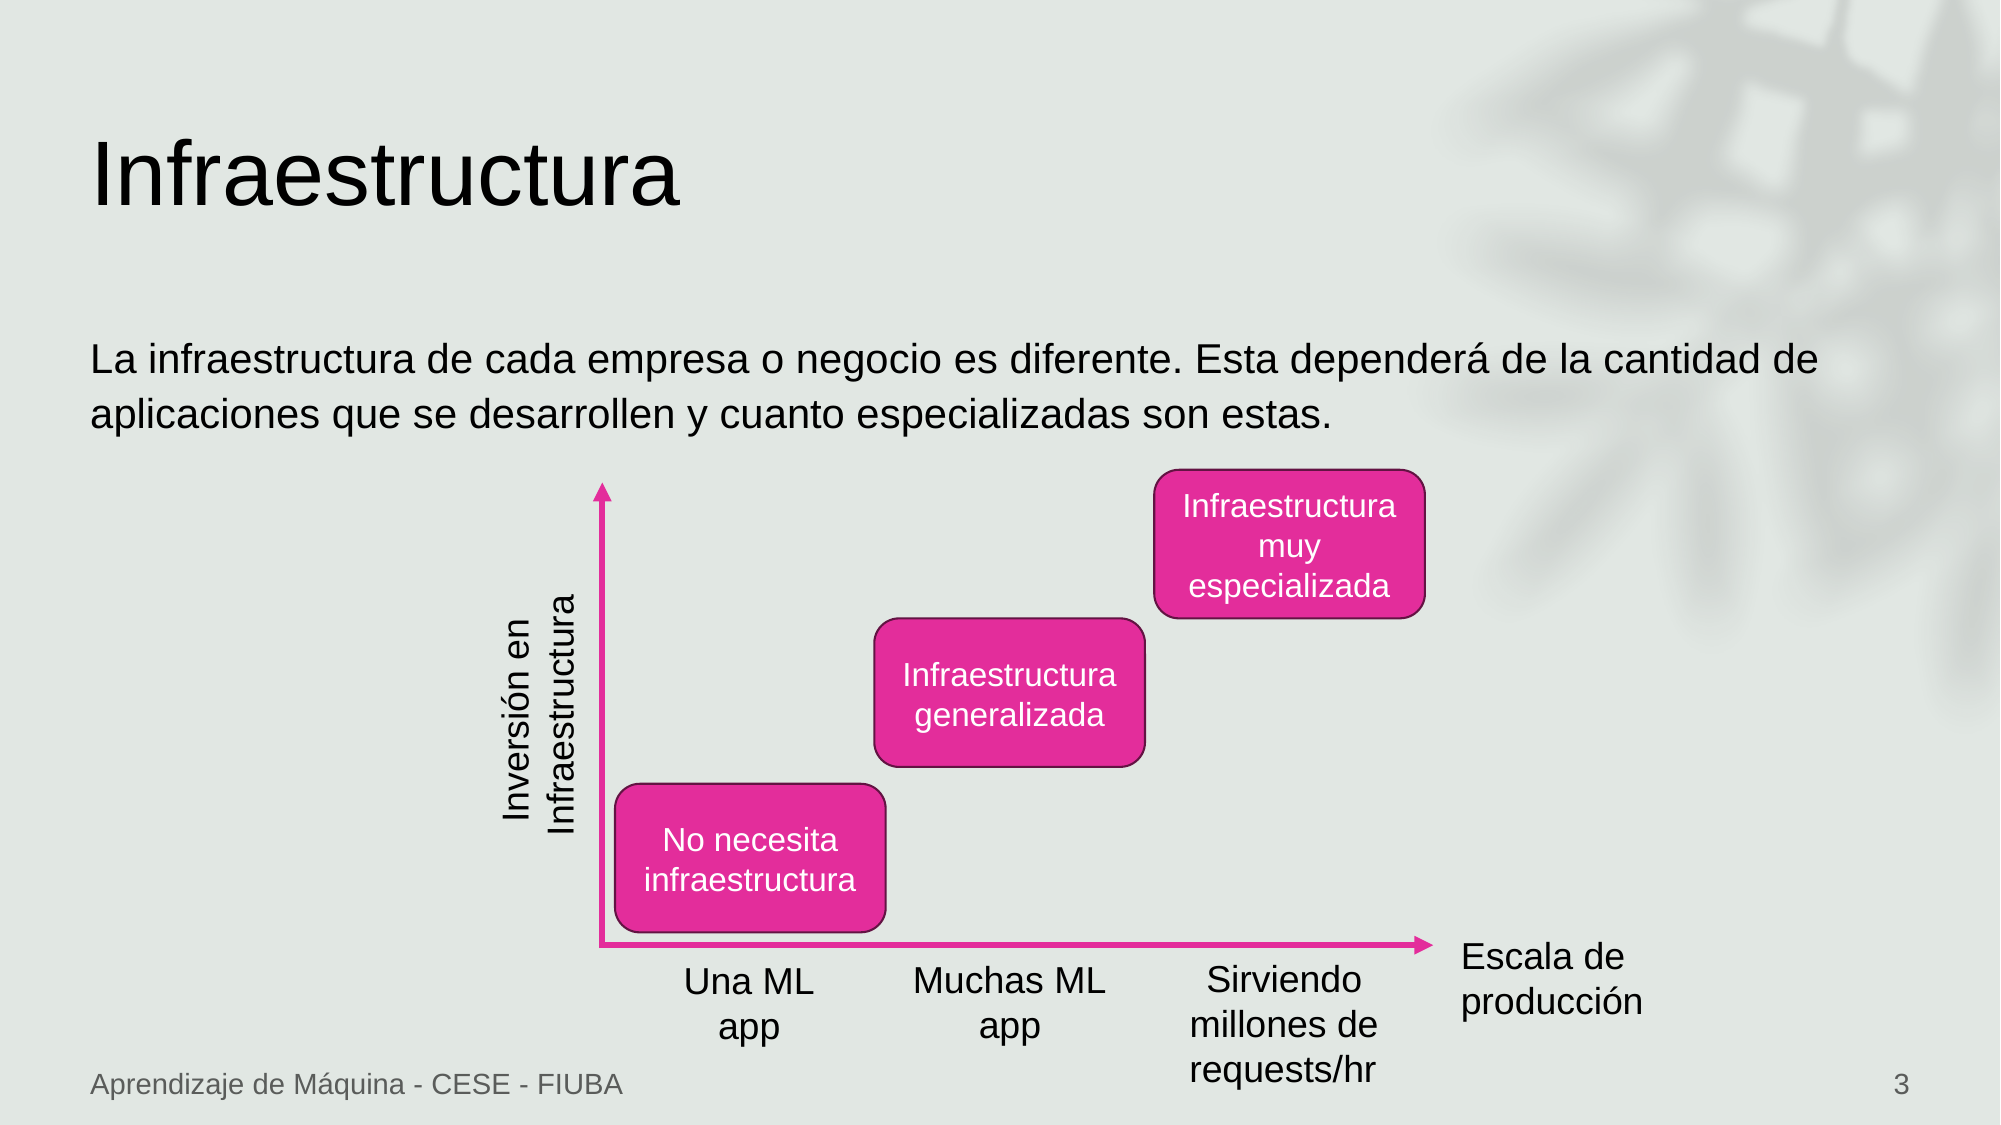

# Infraestructura
La infraestructura de cada empresa o negocio es diferente. Esta dependerá de la cantidad de aplicaciones que se desarrollen y cuanto especializadas son estas.
Infraestructura
muy especializada
Infraestructura
generalizada
Inversión en
Infraestructura
No necesita
infraestructura
Escala de
producción
Sirviendo
millones de
requests/hr
Muchas ML
app
Una ML
app
Aprendizaje de Máquina - CESE - FIUBA
3